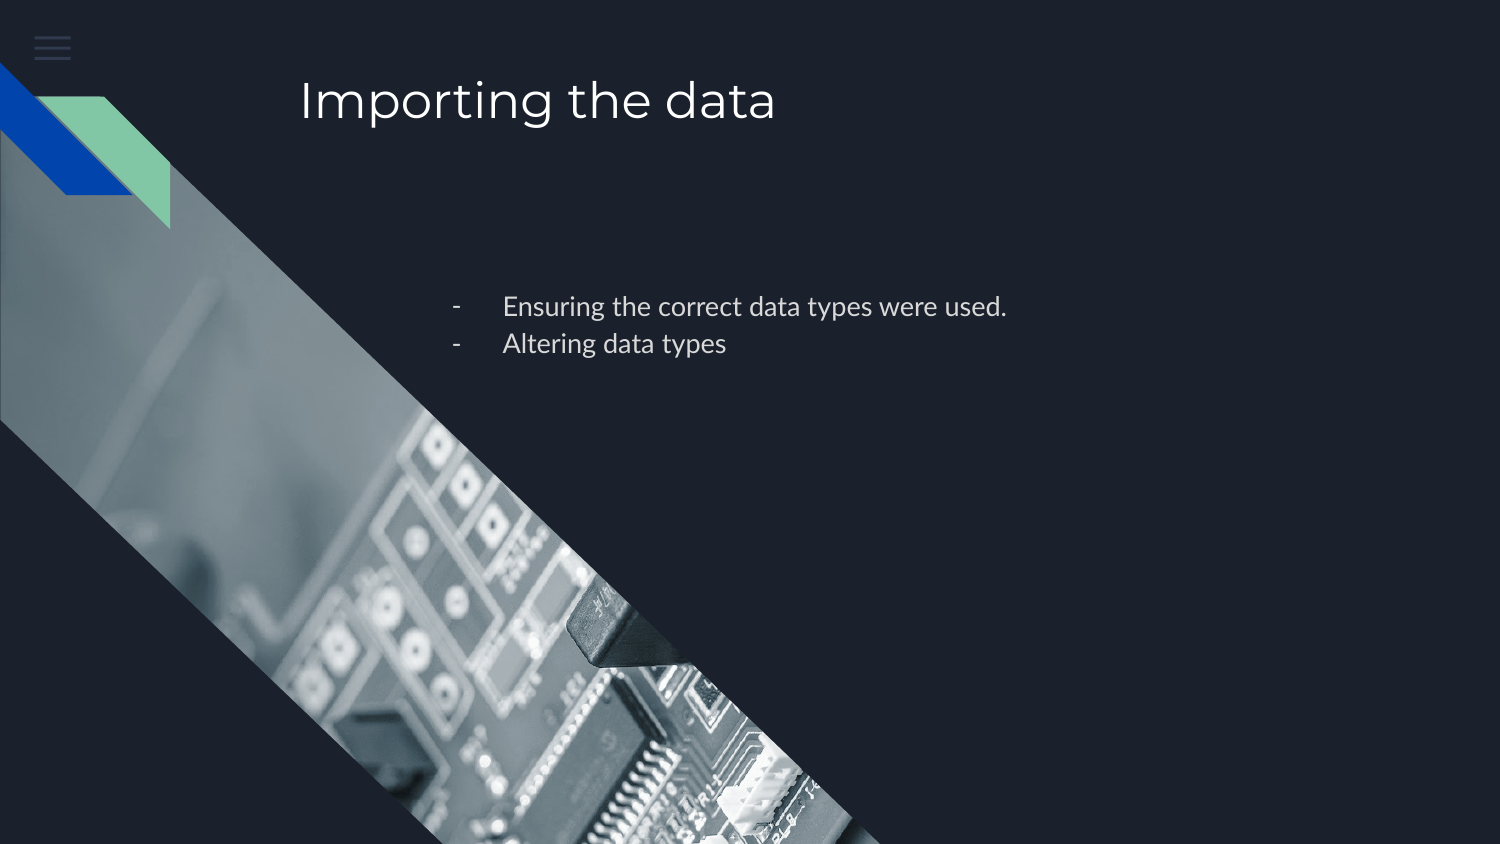

# Importing the data
Ensuring the correct data types were used.
Altering data types